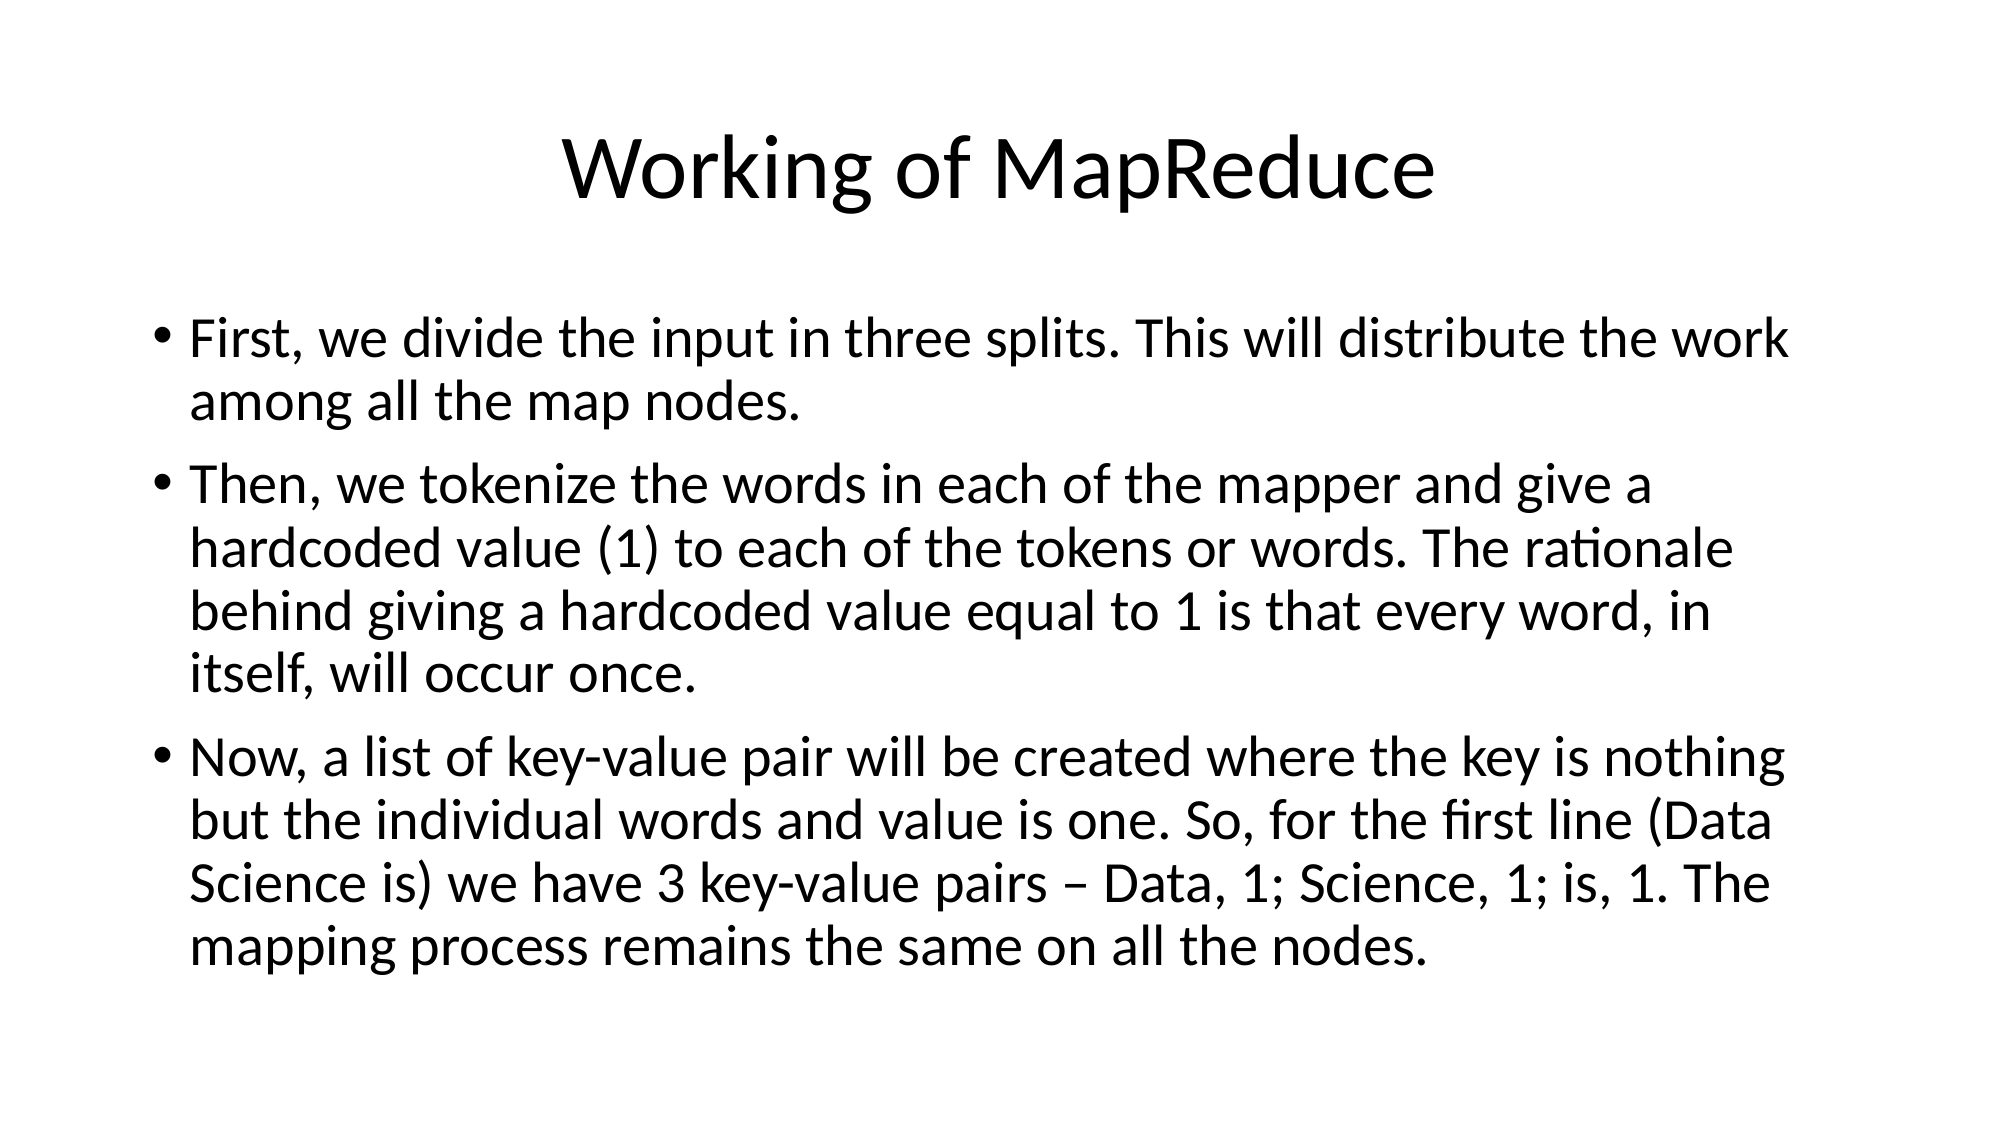

# Working of MapReduce
First, we divide the input in three splits. This will distribute the work among all the map nodes.
Then, we tokenize the words in each of the mapper and give a hardcoded value (1) to each of the tokens or words. The rationale behind giving a hardcoded value equal to 1 is that every word, in itself, will occur once.
Now, a list of key-value pair will be created where the key is nothing but the individual words and value is one. So, for the first line (Data Science is) we have 3 key-value pairs – Data, 1; Science, 1; is, 1. The mapping process remains the same on all the nodes.